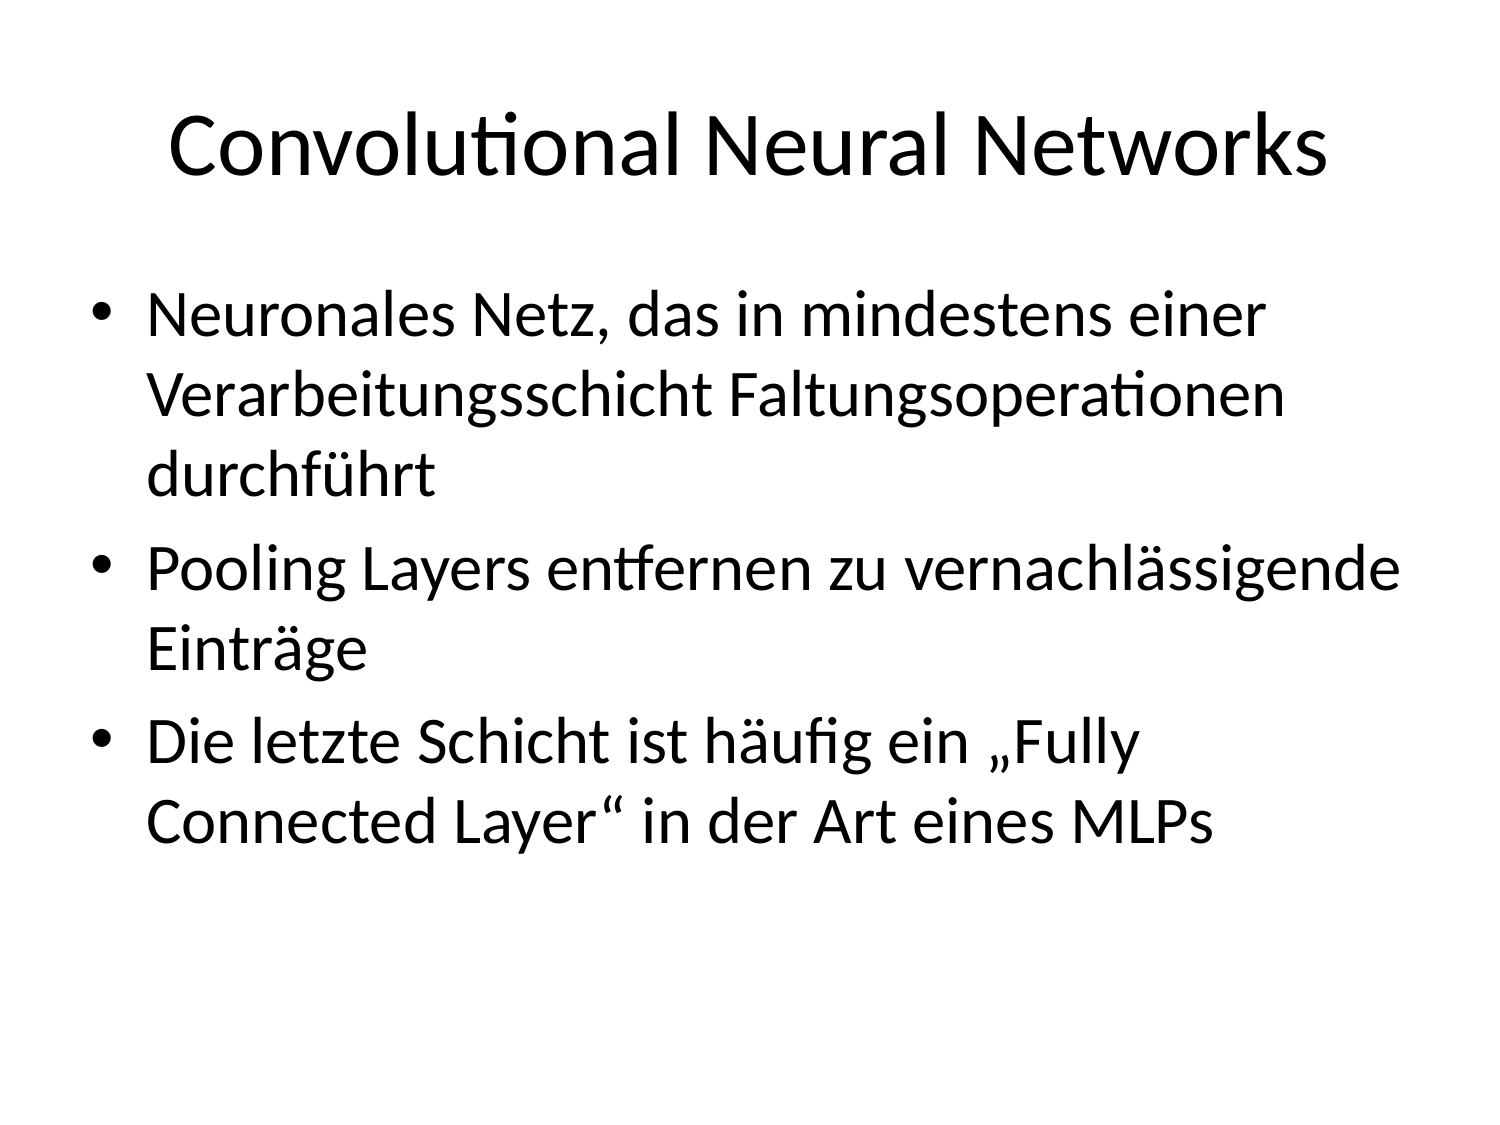

# Convolutional Neural Networks
Neuronales Netz, das in mindestens einer Verarbeitungsschicht Faltungsoperationen durchführt
Pooling Layers entfernen zu vernachlässigende Einträge
Die letzte Schicht ist häufig ein „Fully Connected Layer“ in der Art eines MLPs